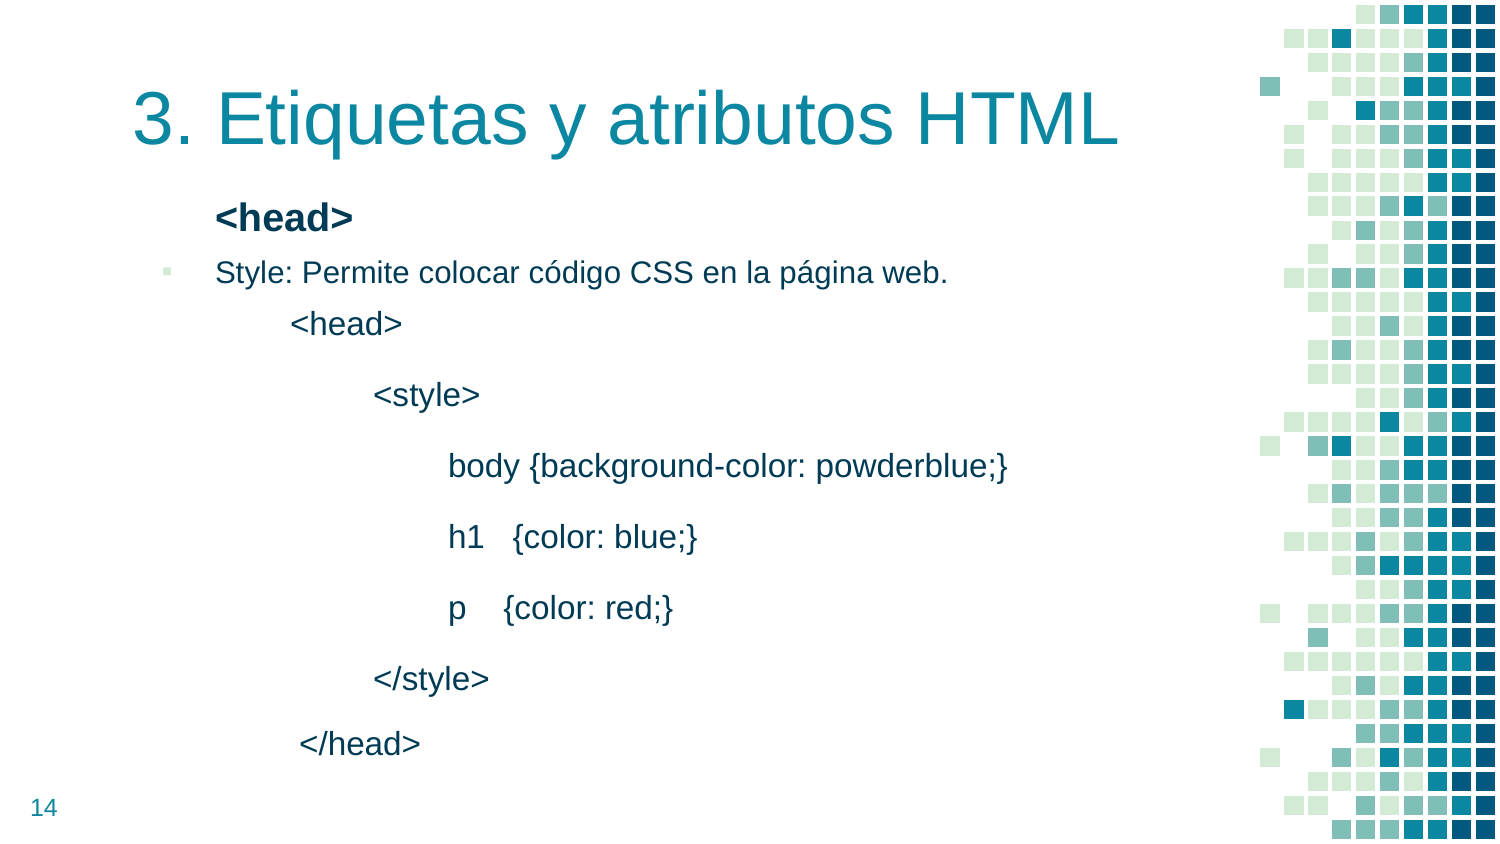

# 3. Etiquetas y atributos HTML
<head>
Style: Permite colocar código CSS en la página web.
<head>
<style>
body {background-color: powderblue;}
h1   {color: blue;}
p    {color: red;}
</style>
 </head>

14